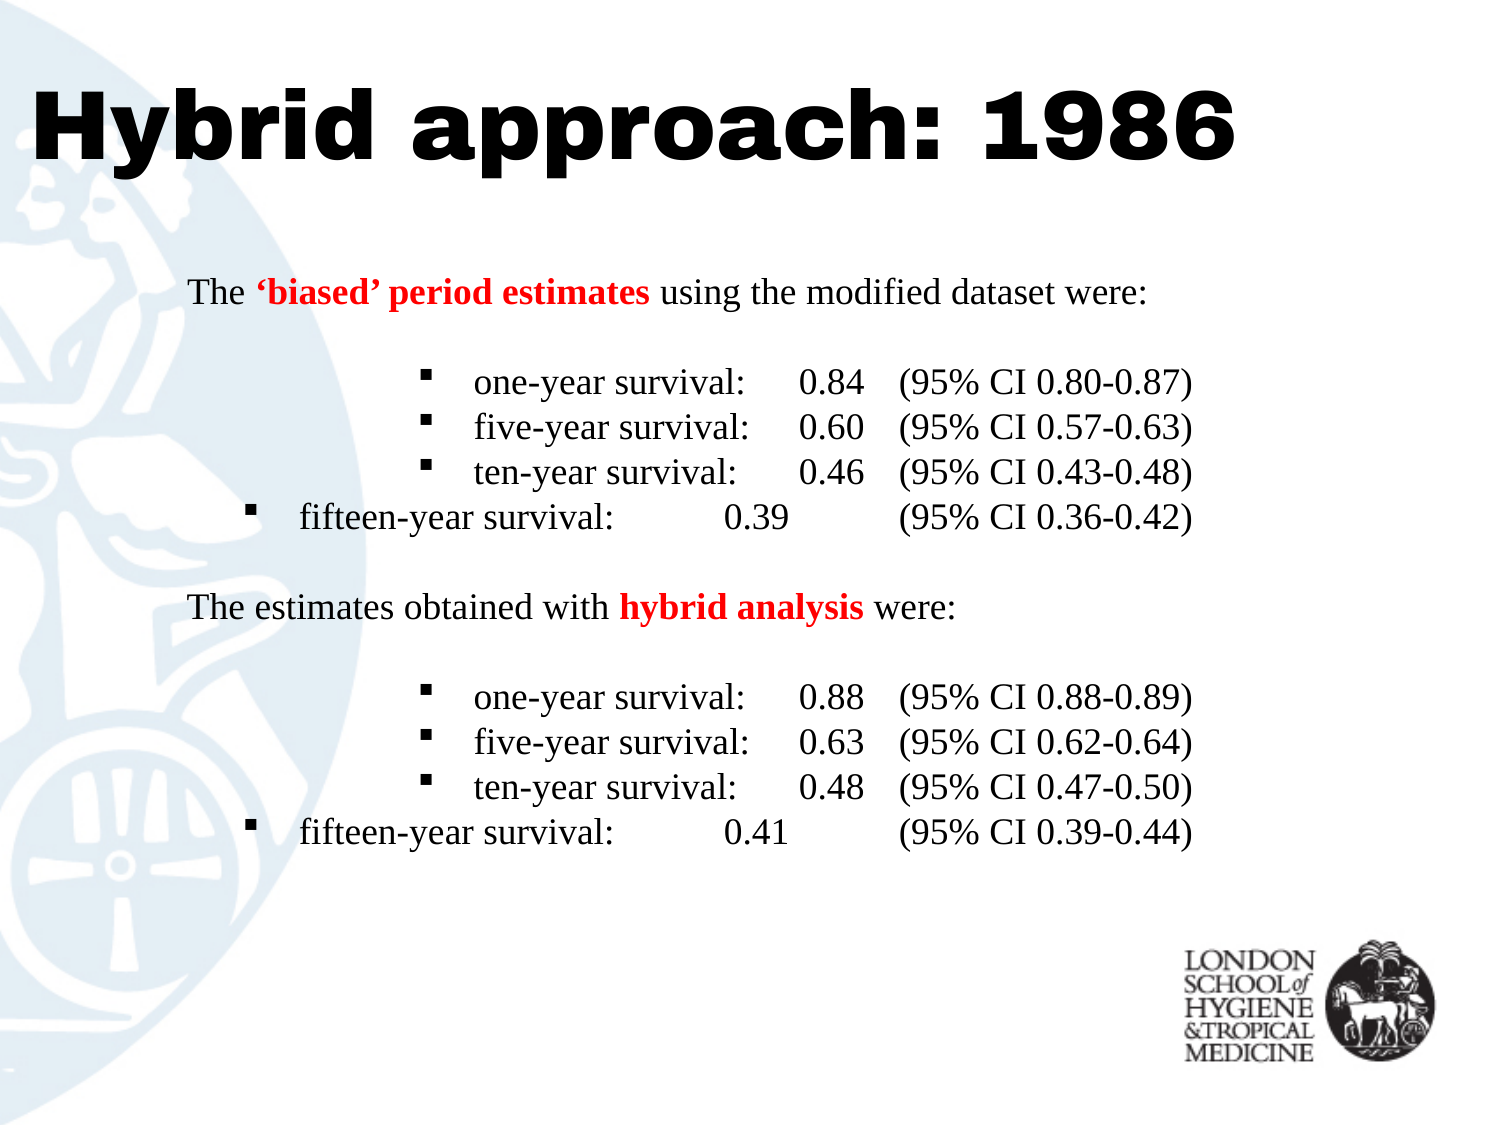

# Hybrid approach: 1986

    The ‘biased’ period estimates using the modified dataset were:

one-year survival: 	0.84 	(95% CI 0.80-0.87)
five-year survival: 	0.60 	(95% CI 0.57-0.63)
ten-year survival: 	0.46 	(95% CI 0.43-0.48)
fifteen-year survival: 	0.39 	(95% CI 0.36-0.42)

The estimates obtained with hybrid analysis were:

one-year survival: 	0.88 	(95% CI 0.88-0.89)
five-year survival: 	0.63 	(95% CI 0.62-0.64)
ten-year survival: 	0.48 	(95% CI 0.47-0.50)
fifteen-year survival: 	0.41 	(95% CI 0.39-0.44)